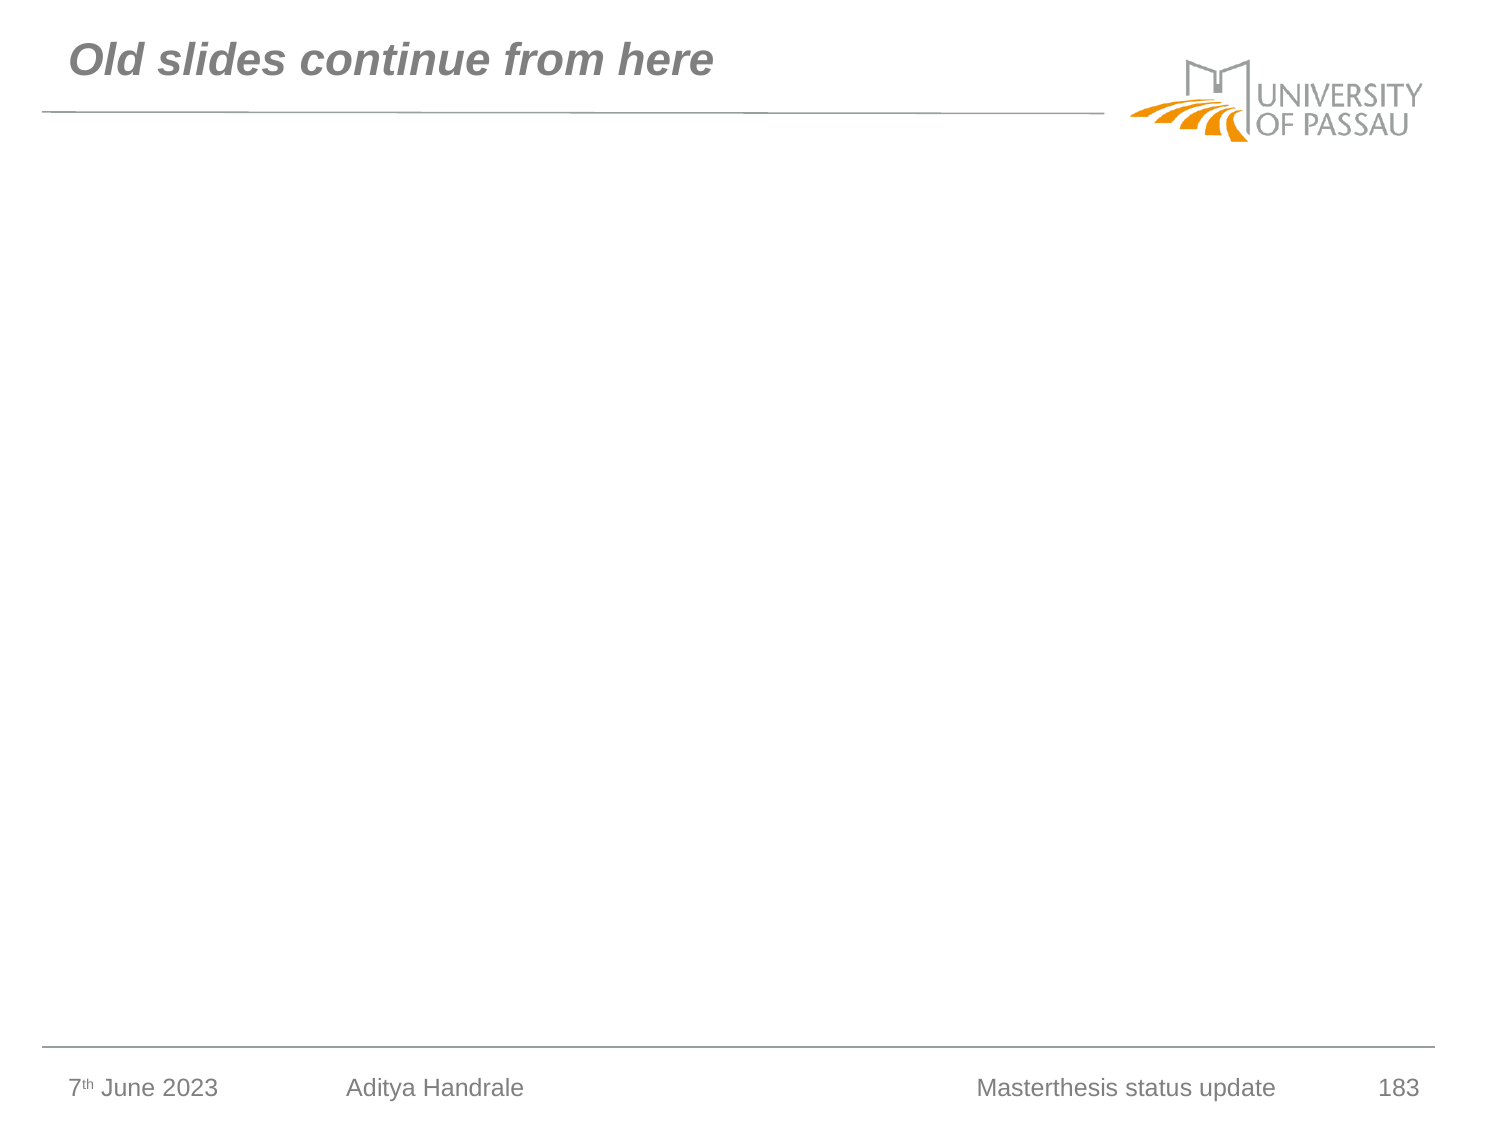

# Old slides continue from here

7th June 2023
Aditya Handrale
Masterthesis status update
183